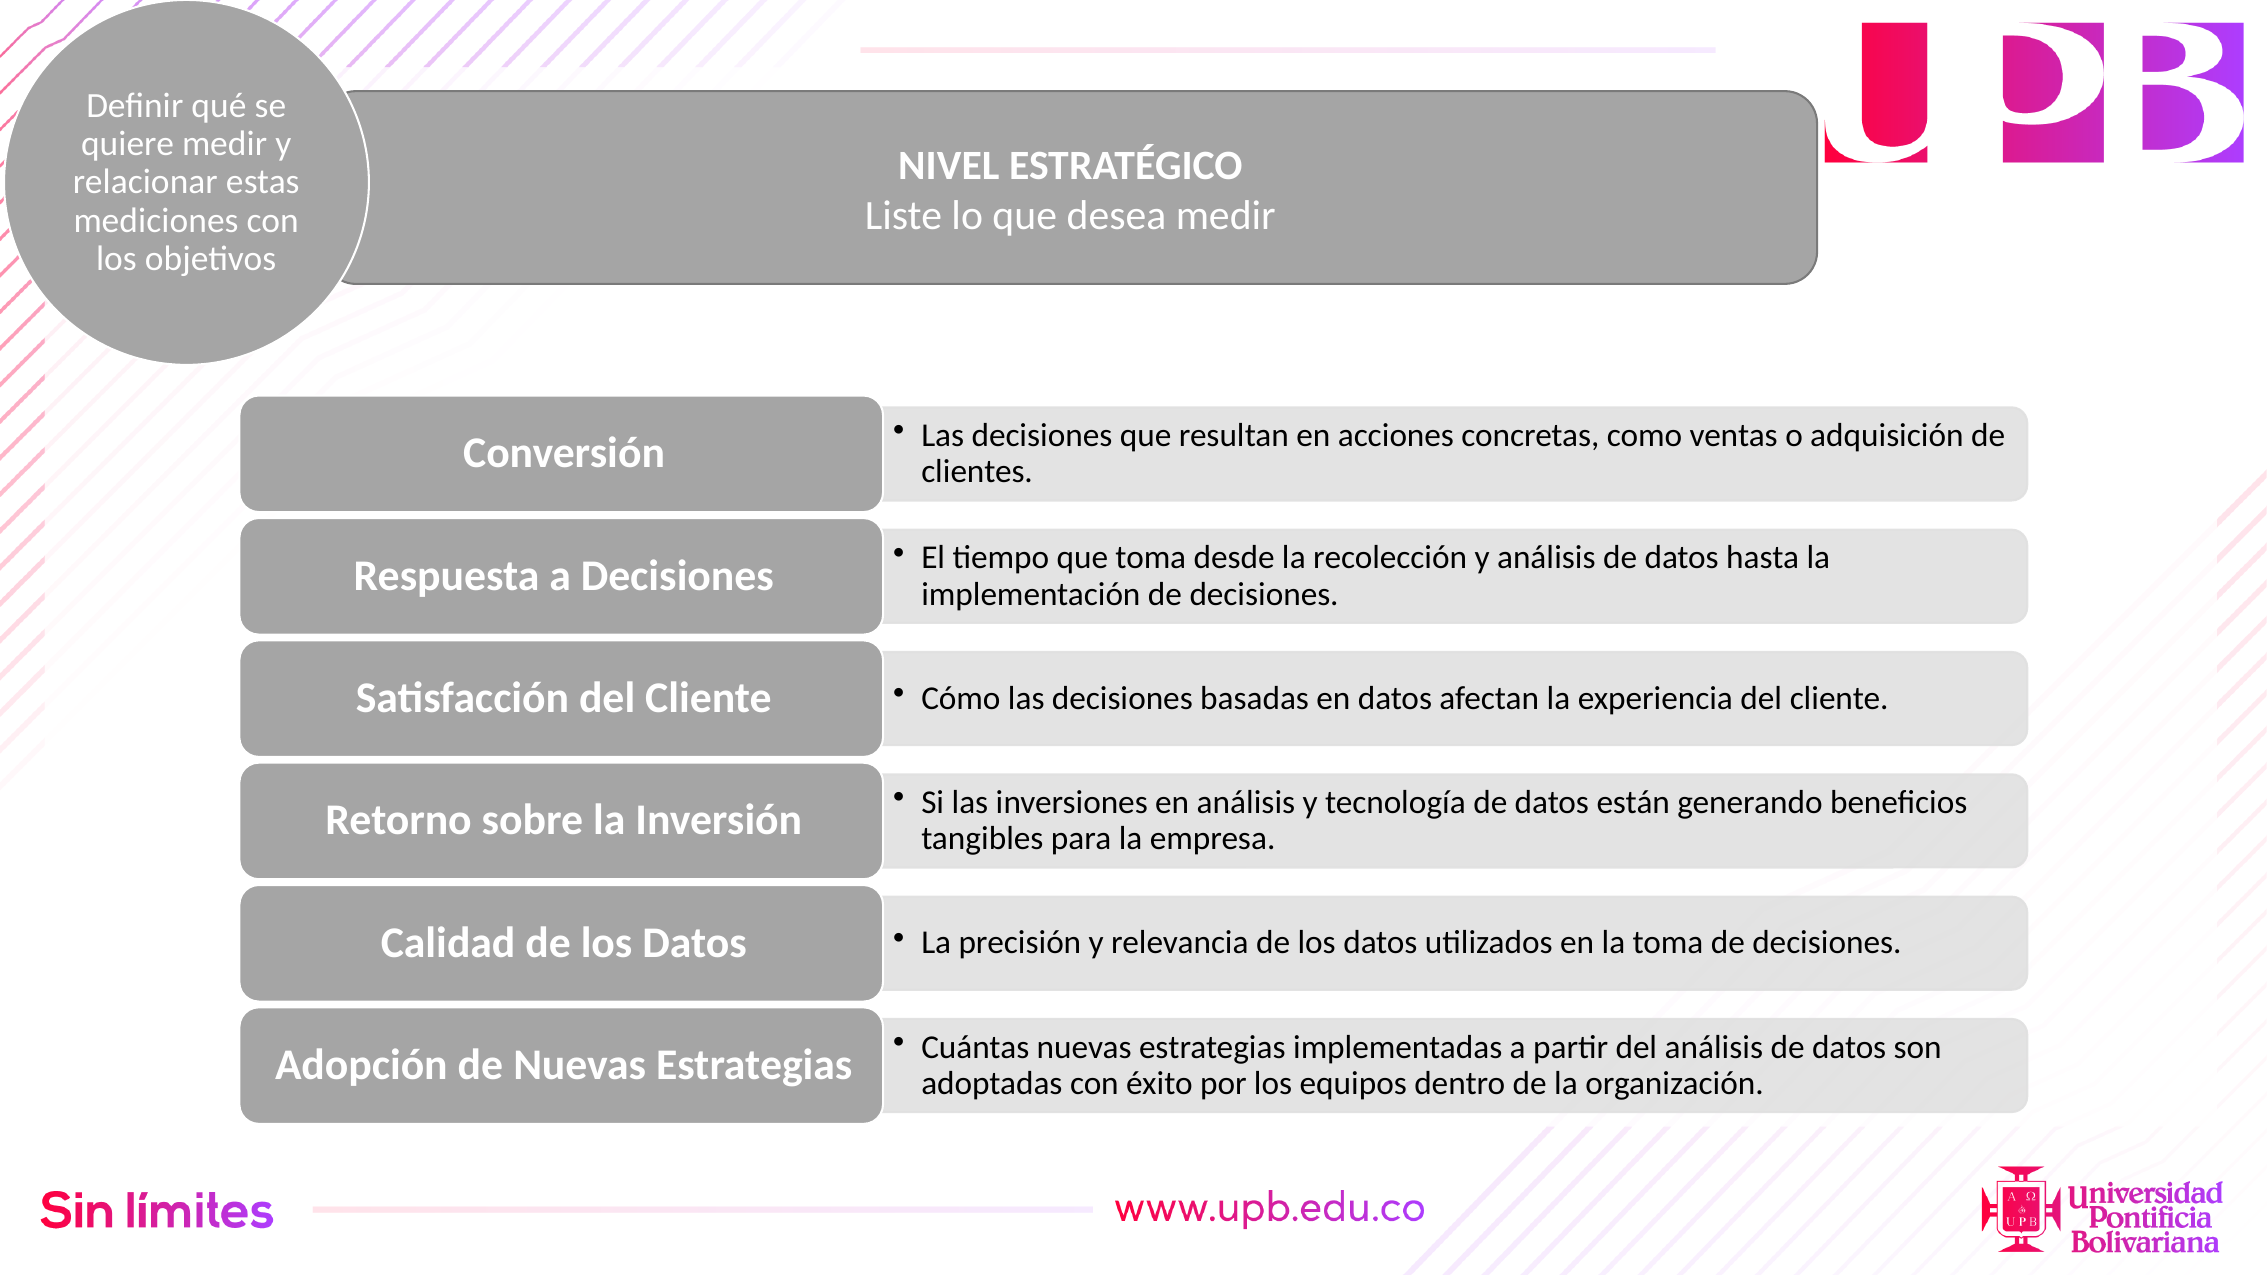

Definir qué se quiere medir y relacionar estas mediciones con los objetivos
NIVEL ESTRATÉGICO
Liste lo que desea medir
Las decisiones que resultan en acciones concretas, como ventas o adquisición de clientes.
Conversión
El tiempo que toma desde la recolección y análisis de datos hasta la implementación de decisiones.
Respuesta a Decisiones
Cómo las decisiones basadas en datos afectan la experiencia del cliente.
Satisfacción del Cliente
Si las inversiones en análisis y tecnología de datos están generando beneficios tangibles para la empresa.
Retorno sobre la Inversión
La precisión y relevancia de los datos utilizados en la toma de decisiones.
Calidad de los Datos
Cuántas nuevas estrategias implementadas a partir del análisis de datos son adoptadas con éxito por los equipos dentro de la organización.
Adopción de Nuevas Estrategias